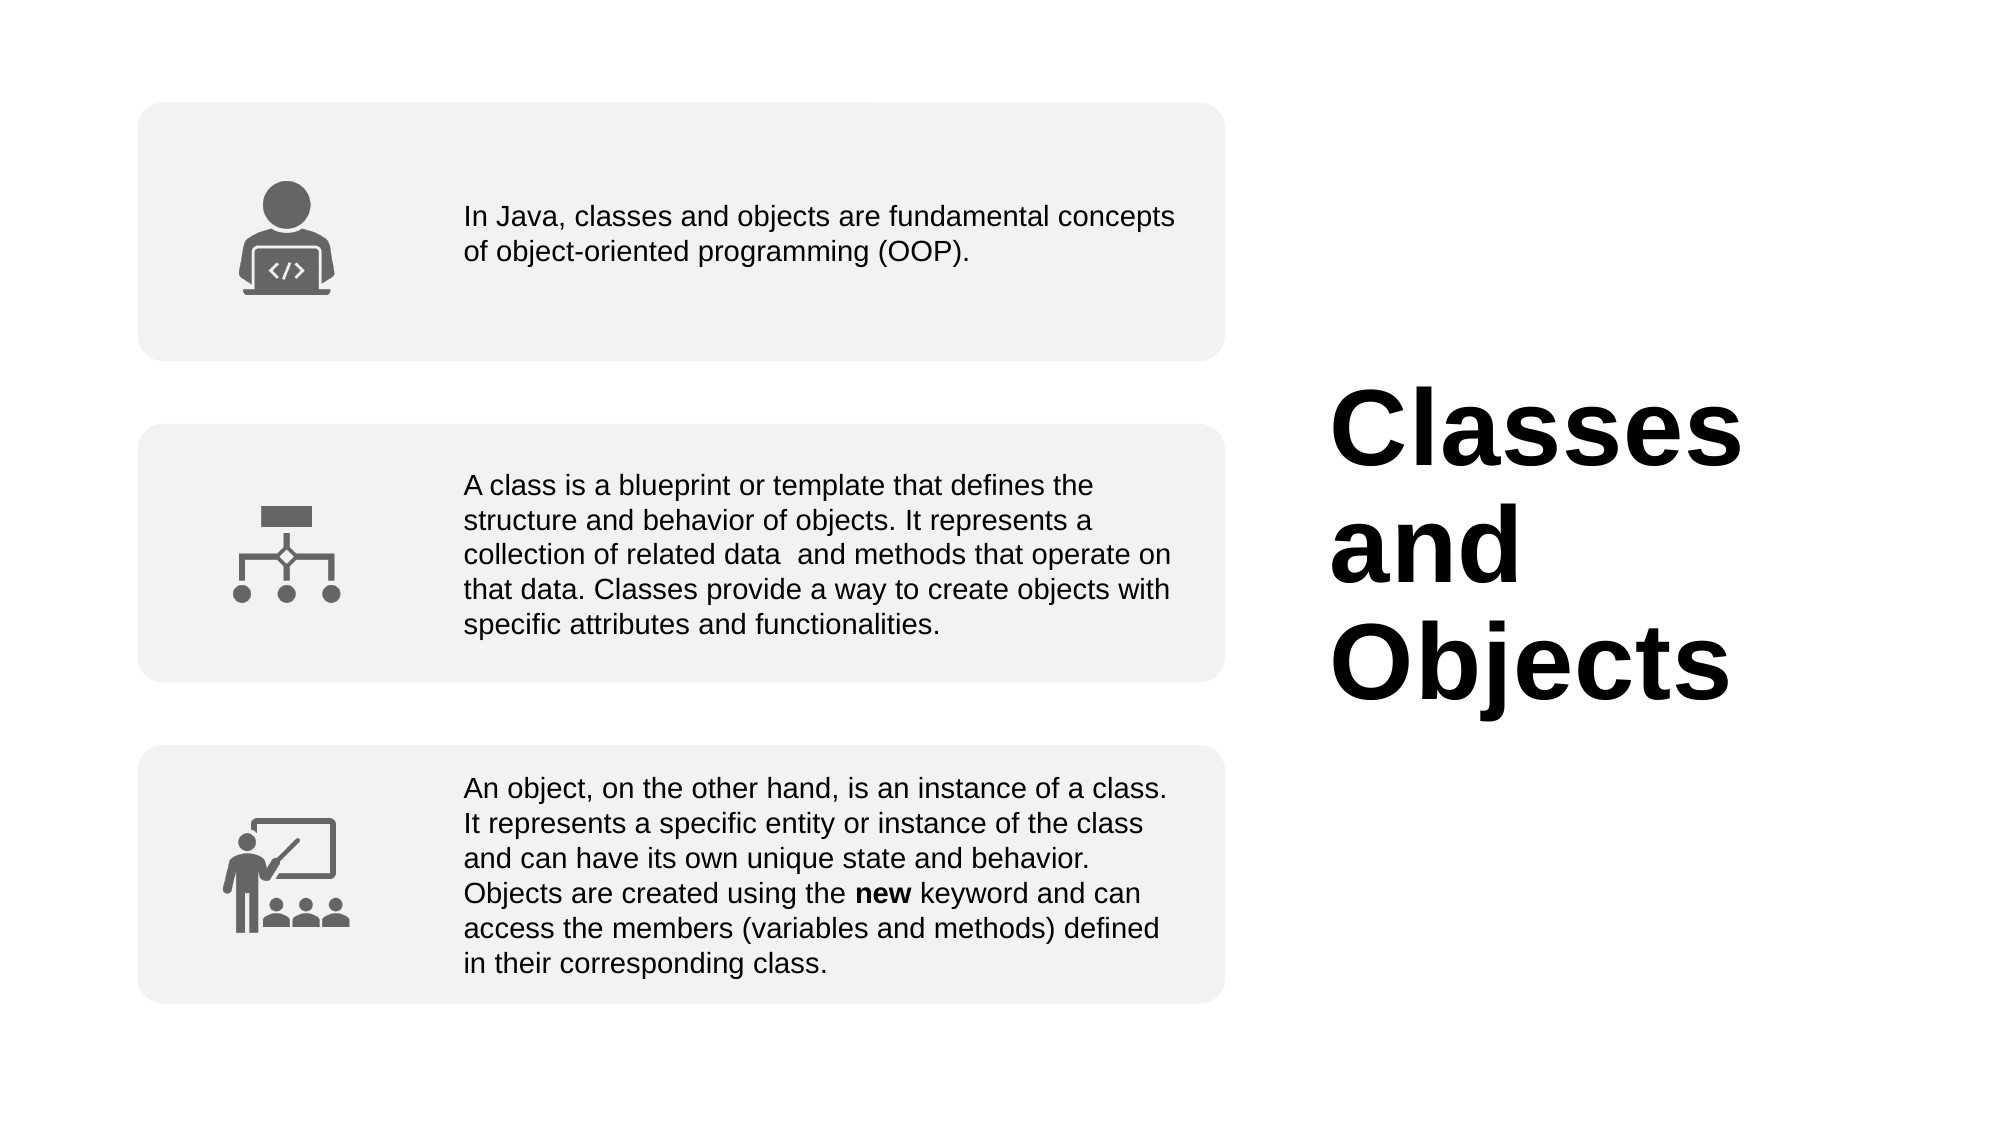

# Classes and Objects
In Java, classes and objects are fundamental concepts of object-oriented programming (OOP).
A class is a blueprint or template that defines the structure and behavior of objects. It represents a collection of related data  and methods that operate on that data. Classes provide a way to create objects with specific attributes and functionalities.
An object, on the other hand, is an instance of a class. It represents a specific entity or instance of the class and can have its own unique state and behavior. Objects are created using the new keyword and can access the members (variables and methods) defined in their corresponding class.